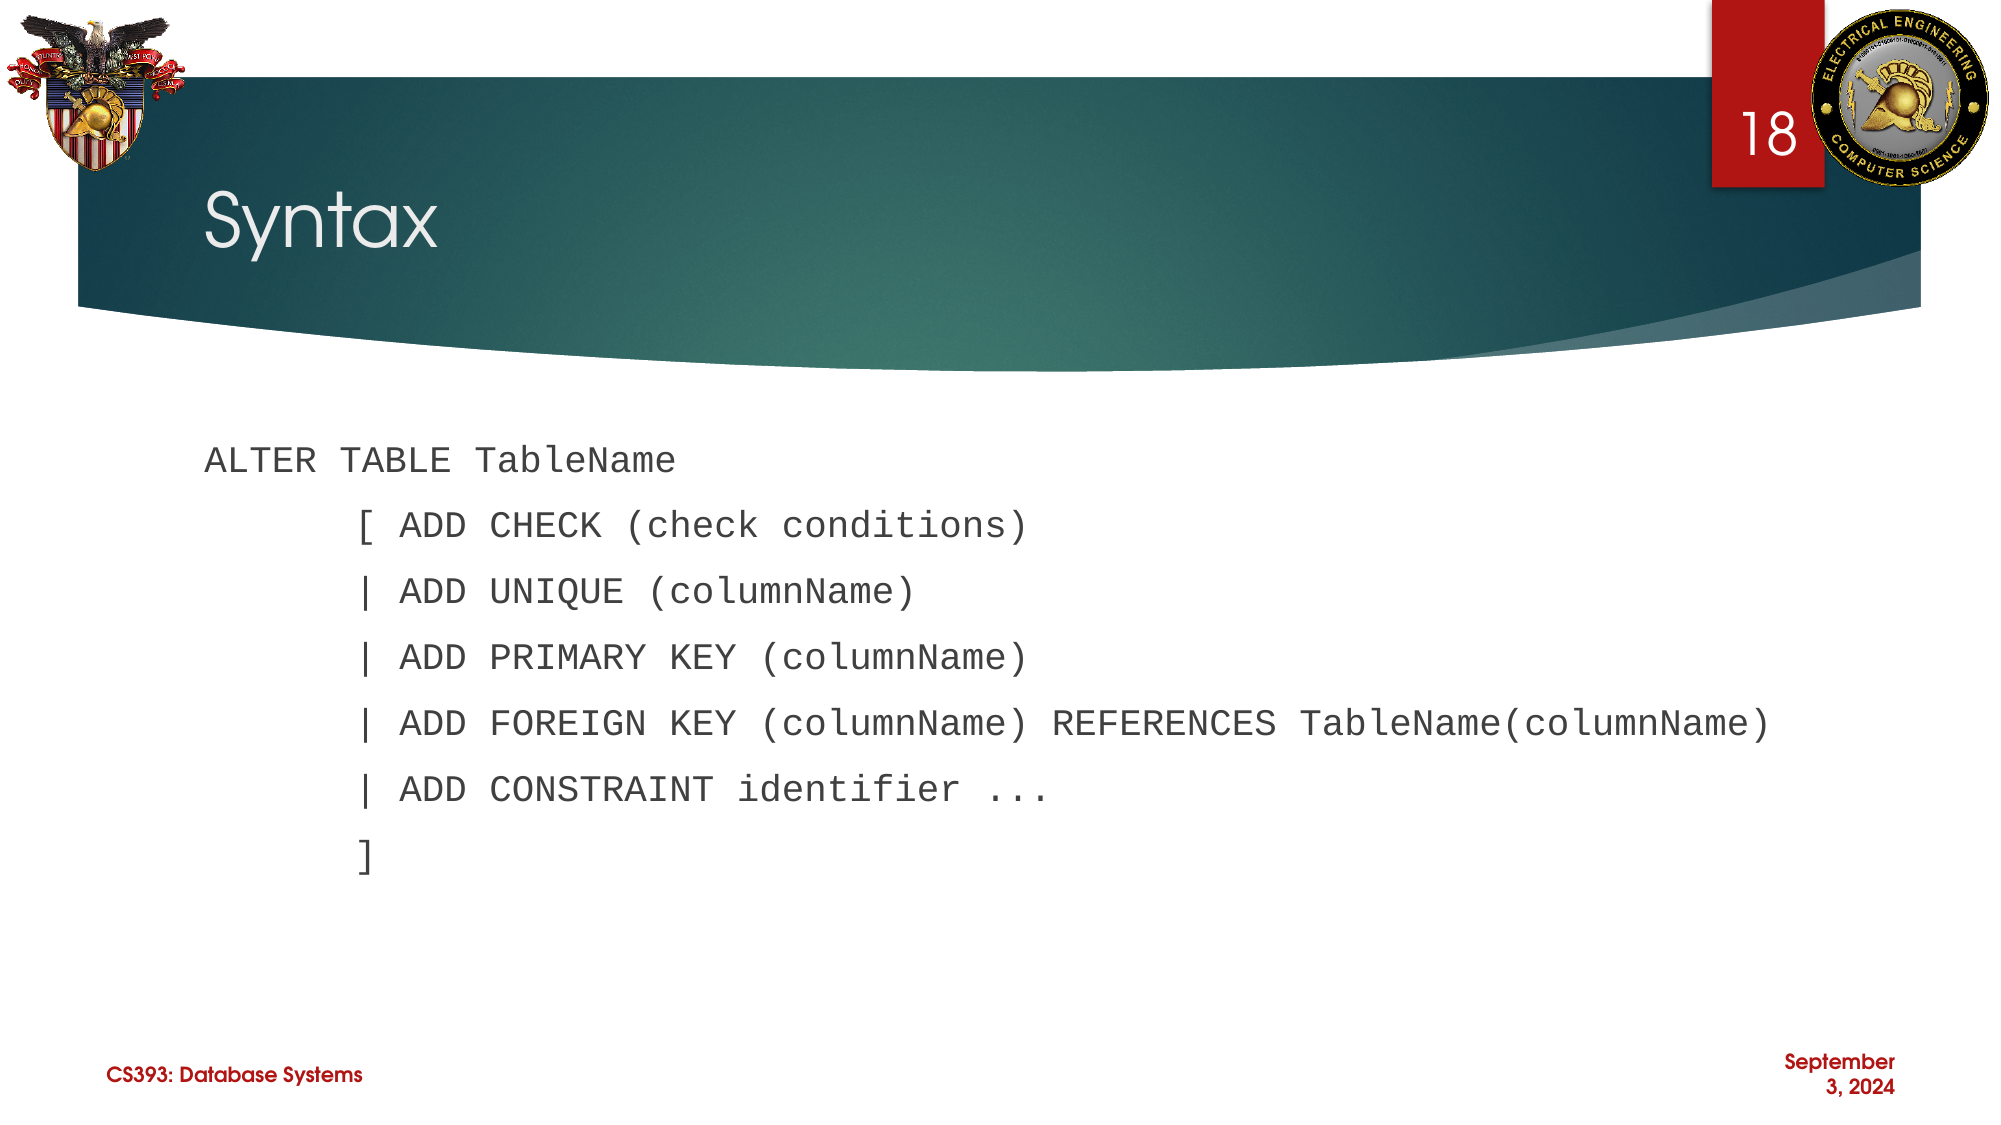

18
# Syntax
ALTER TABLE TableName
	[ ADD CHECK (check conditions)
	| ADD UNIQUE (columnName)
	| ADD PRIMARY KEY (columnName)
	| ADD FOREIGN KEY (columnName) REFERENCES TableName(columnName)
	| ADD CONSTRAINT identifier ...
	]
CS393: Database Systems
September 3, 2024